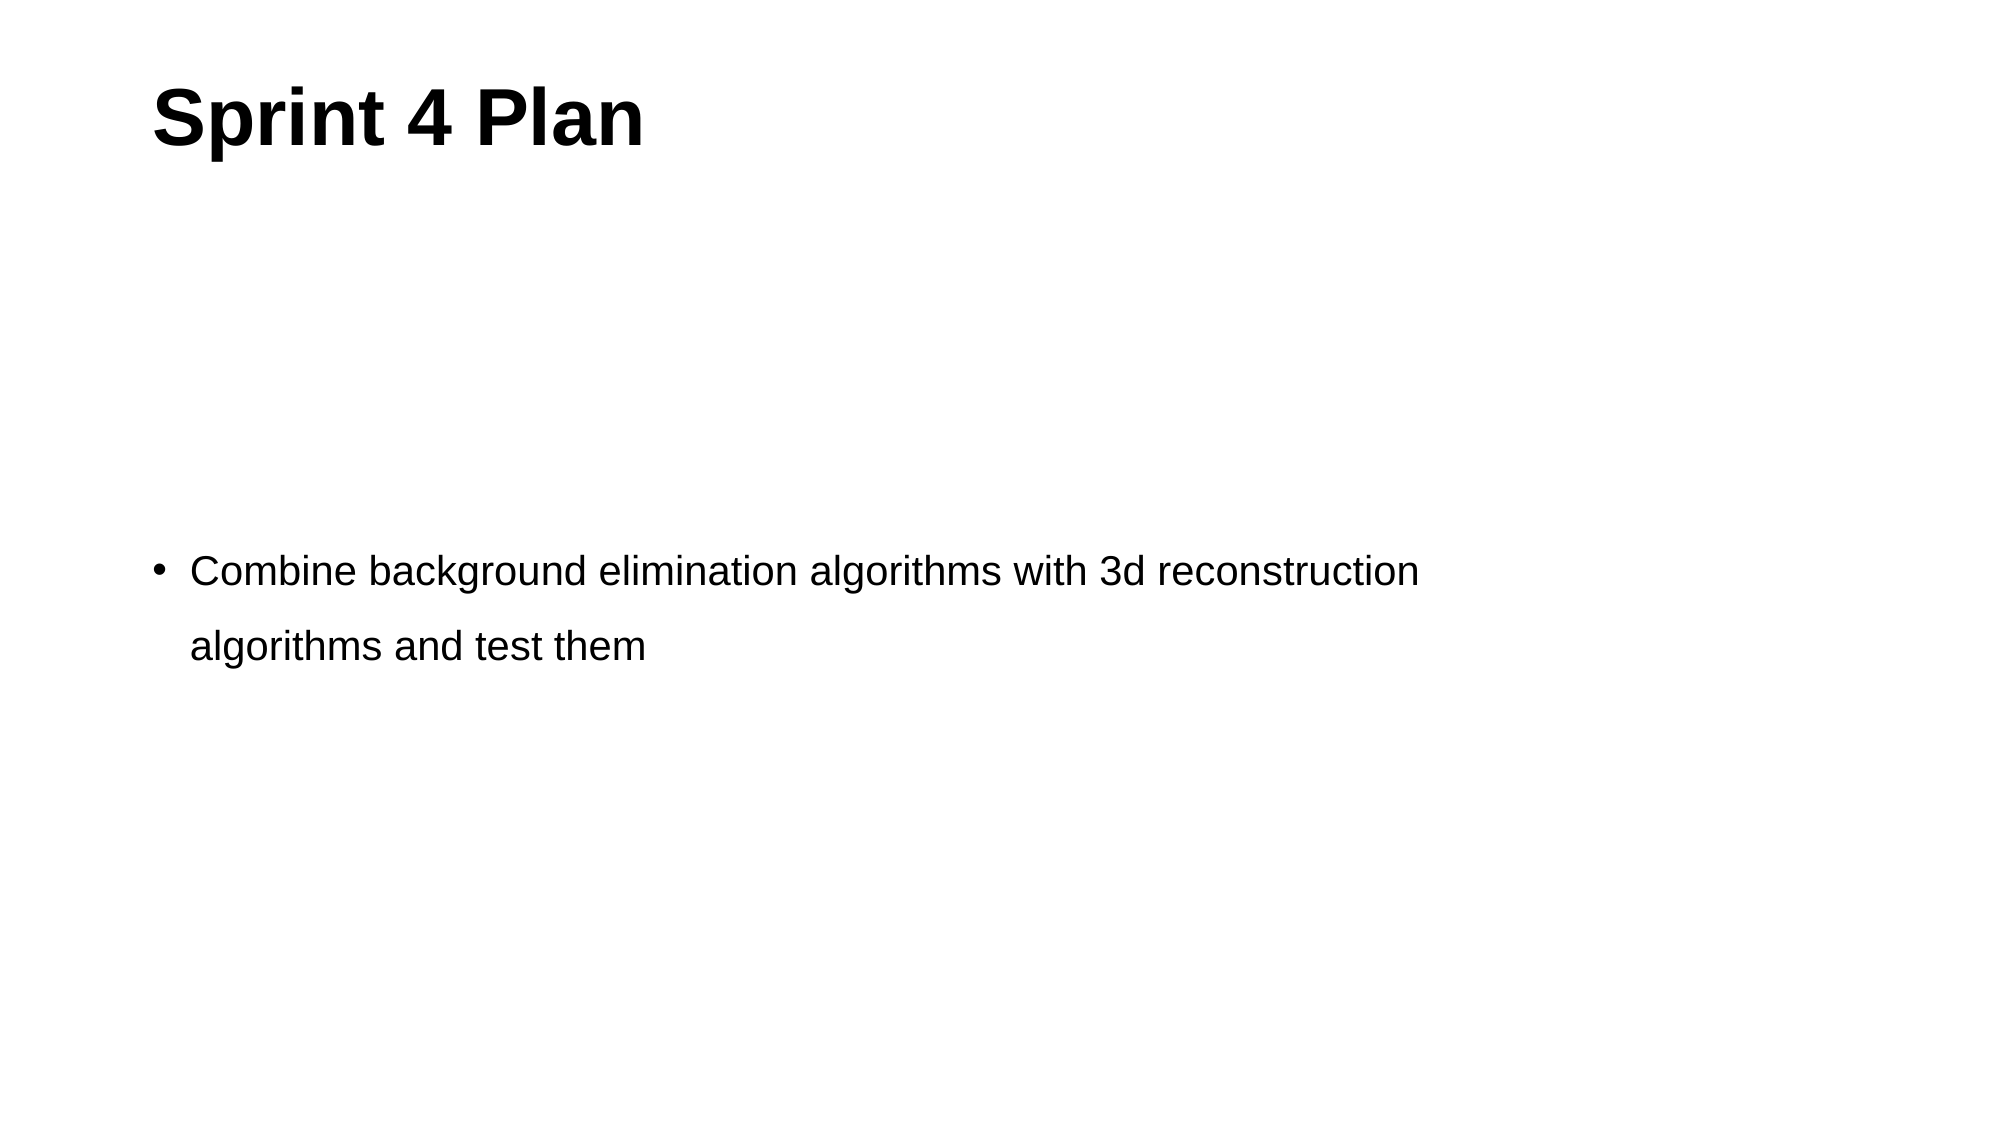

# Sprint 4 Plan
Combine background elimination algorithms with 3d reconstruction algorithms and test them